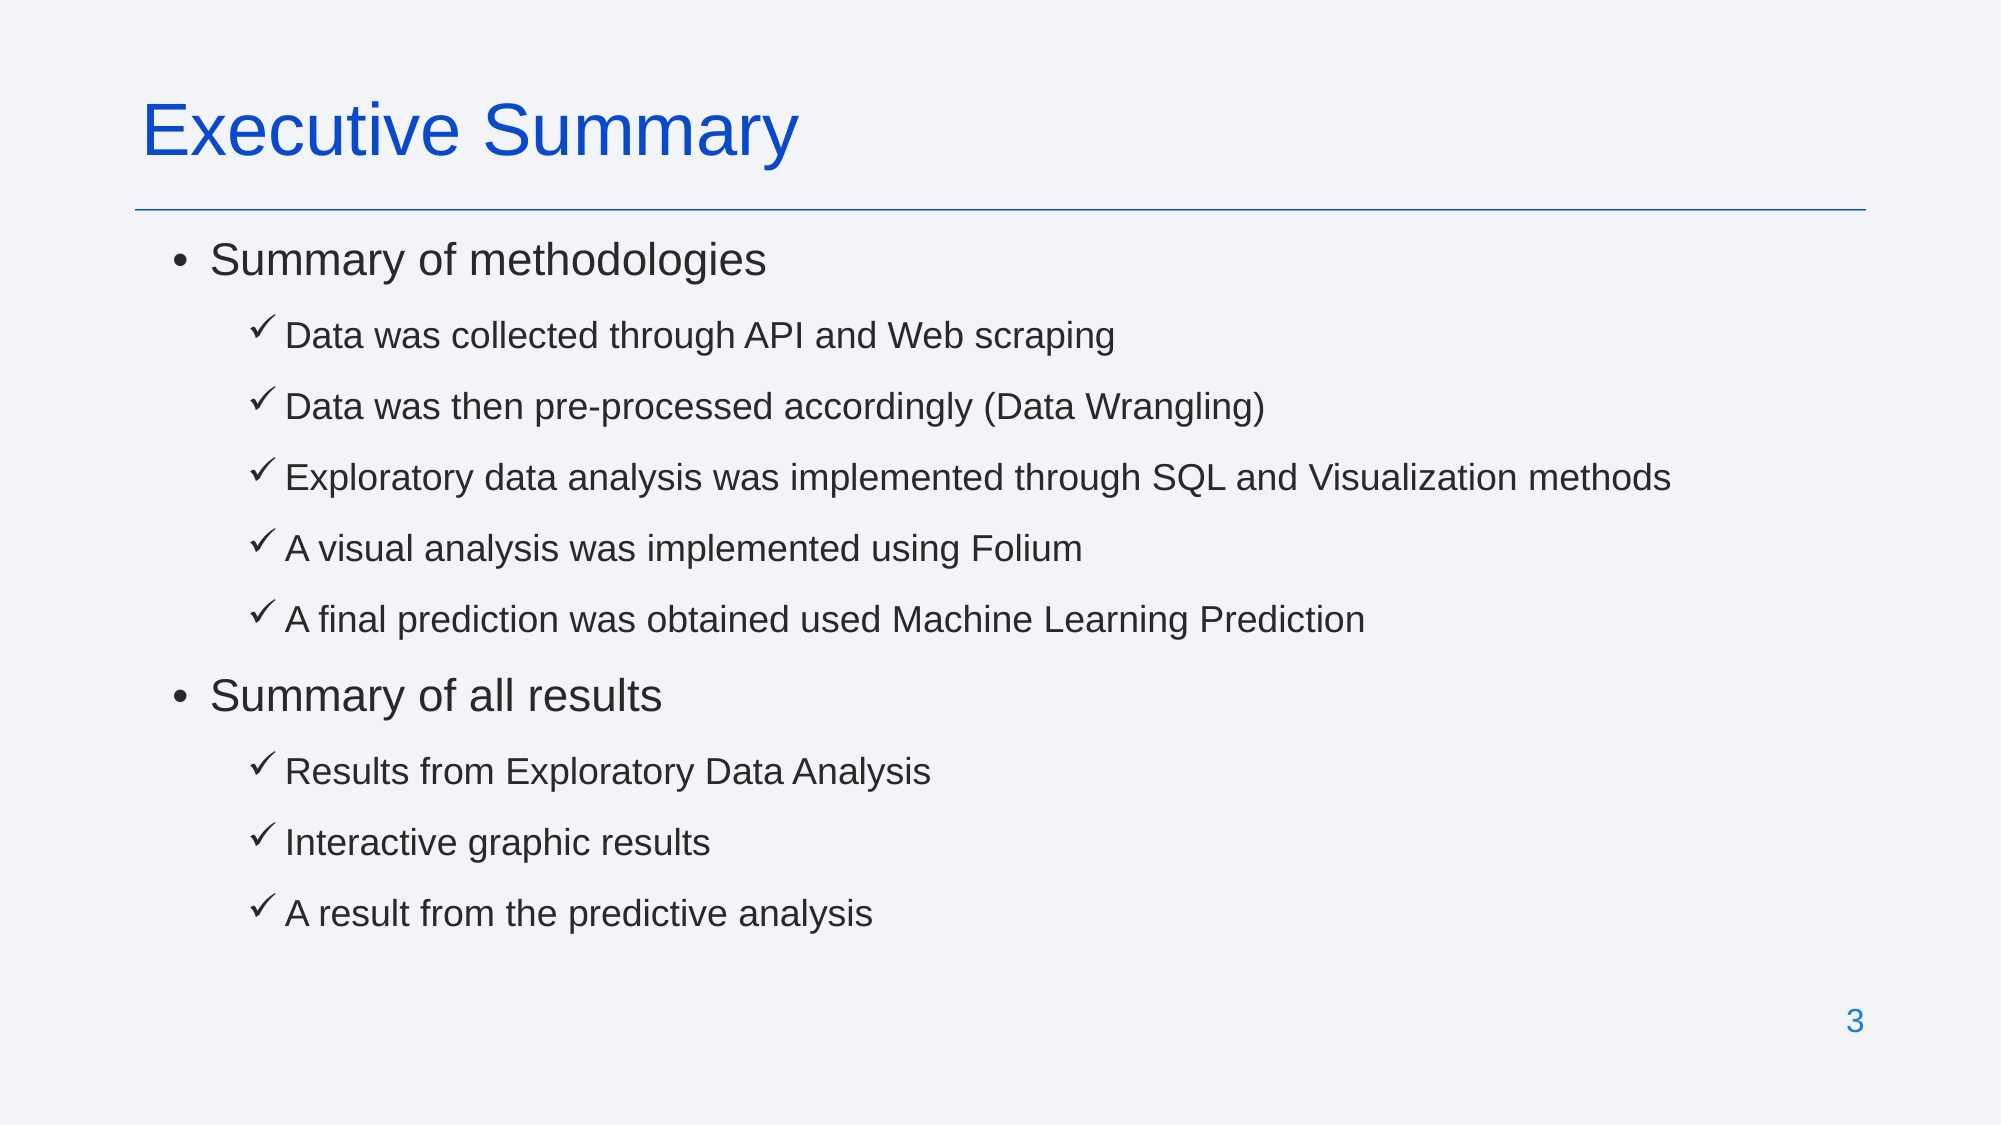

Executive Summary
Summary of methodologies
Data was collected through API and Web scraping
Data was then pre-processed accordingly (Data Wrangling)
Exploratory data analysis was implemented through SQL and Visualization methods
A visual analysis was implemented using Folium
A final prediction was obtained used Machine Learning Prediction
Summary of all results
Results from Exploratory Data Analysis
Interactive graphic results
A result from the predictive analysis
3